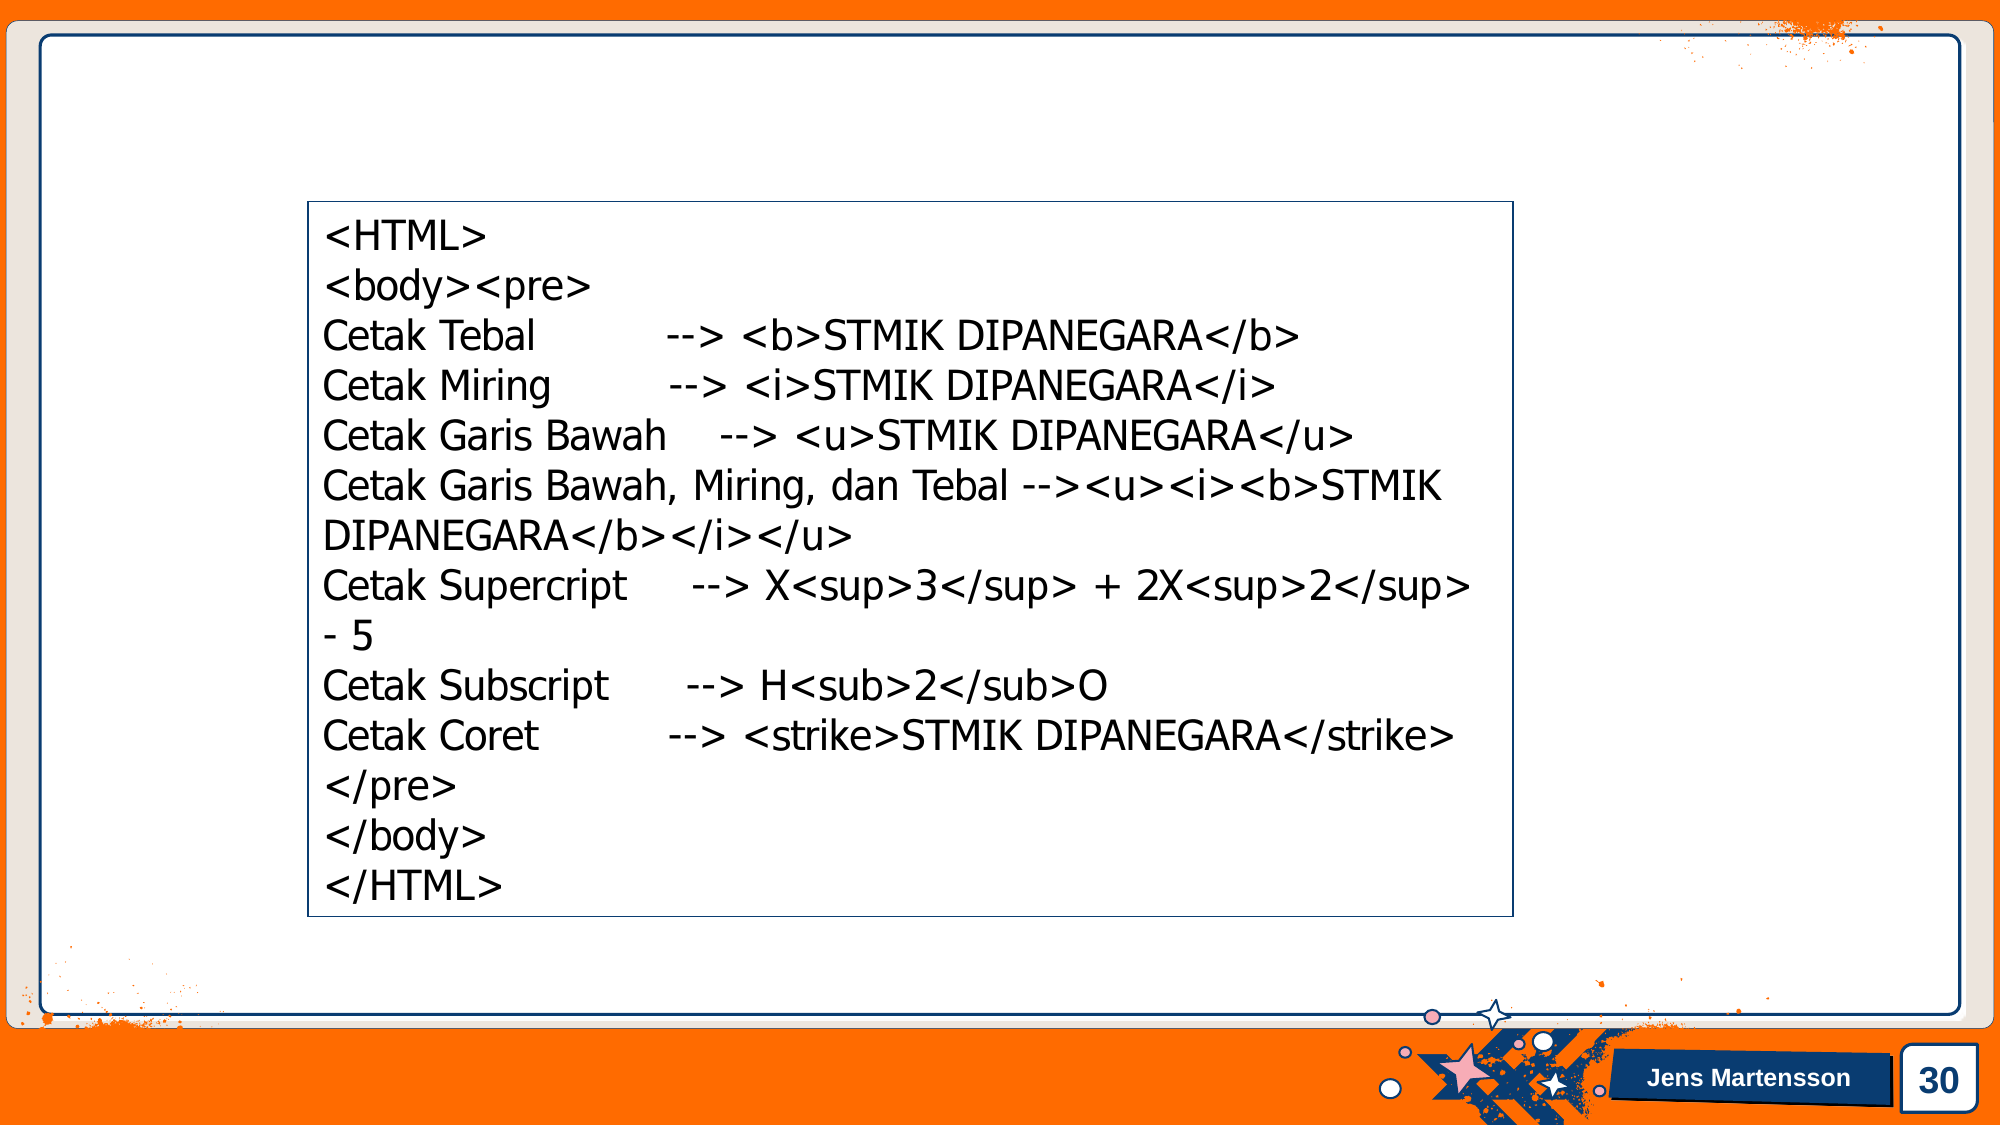

<HTML>
<body><pre>
Cetak Tebal          --> <b>STMIK DIPANEGARA</b>
Cetak Miring         --> <i>STMIK DIPANEGARA</i>
Cetak Garis Bawah    --> <u>STMIK DIPANEGARA</u>
Cetak Garis Bawah, Miring, dan Tebal --><u><i><b>STMIK DIPANEGARA</b></i></u>
Cetak Supercript     --> X<sup>3</sup> + 2X<sup>2</sup> - 5
Cetak Subscript      --> H<sub>2</sub>O
Cetak Coret          --> <strike>STMIK DIPANEGARA</strike>
</pre>
</body>
</HTML>
30